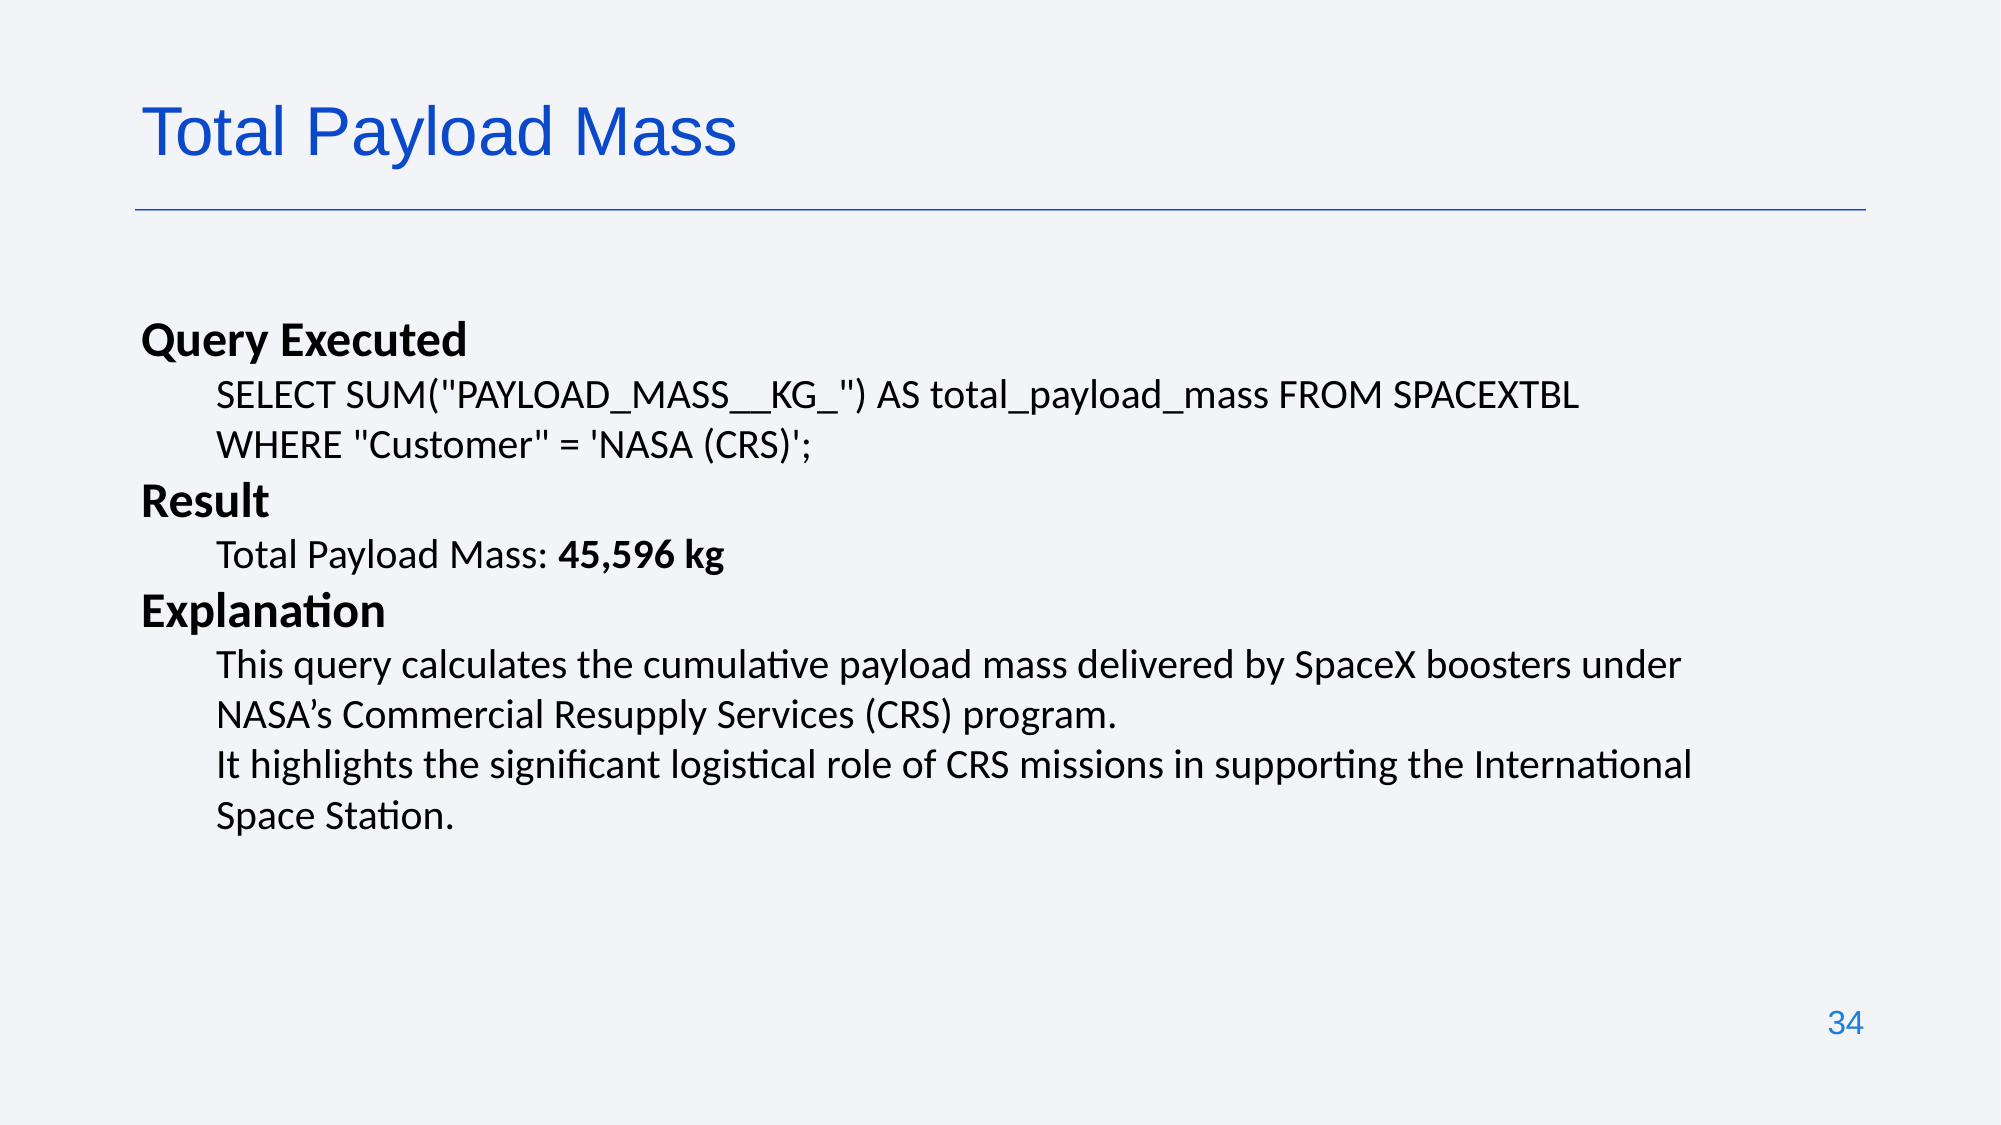

Total Payload Mass
Query Executed
SELECT SUM("PAYLOAD_MASS__KG_") AS total_payload_mass FROM SPACEXTBL WHERE "Customer" = 'NASA (CRS)';
Result
Total Payload Mass: 45,596 kg
Explanation
This query calculates the cumulative payload mass delivered by SpaceX boosters under NASA’s Commercial Resupply Services (CRS) program.
It highlights the significant logistical role of CRS missions in supporting the International Space Station.
34